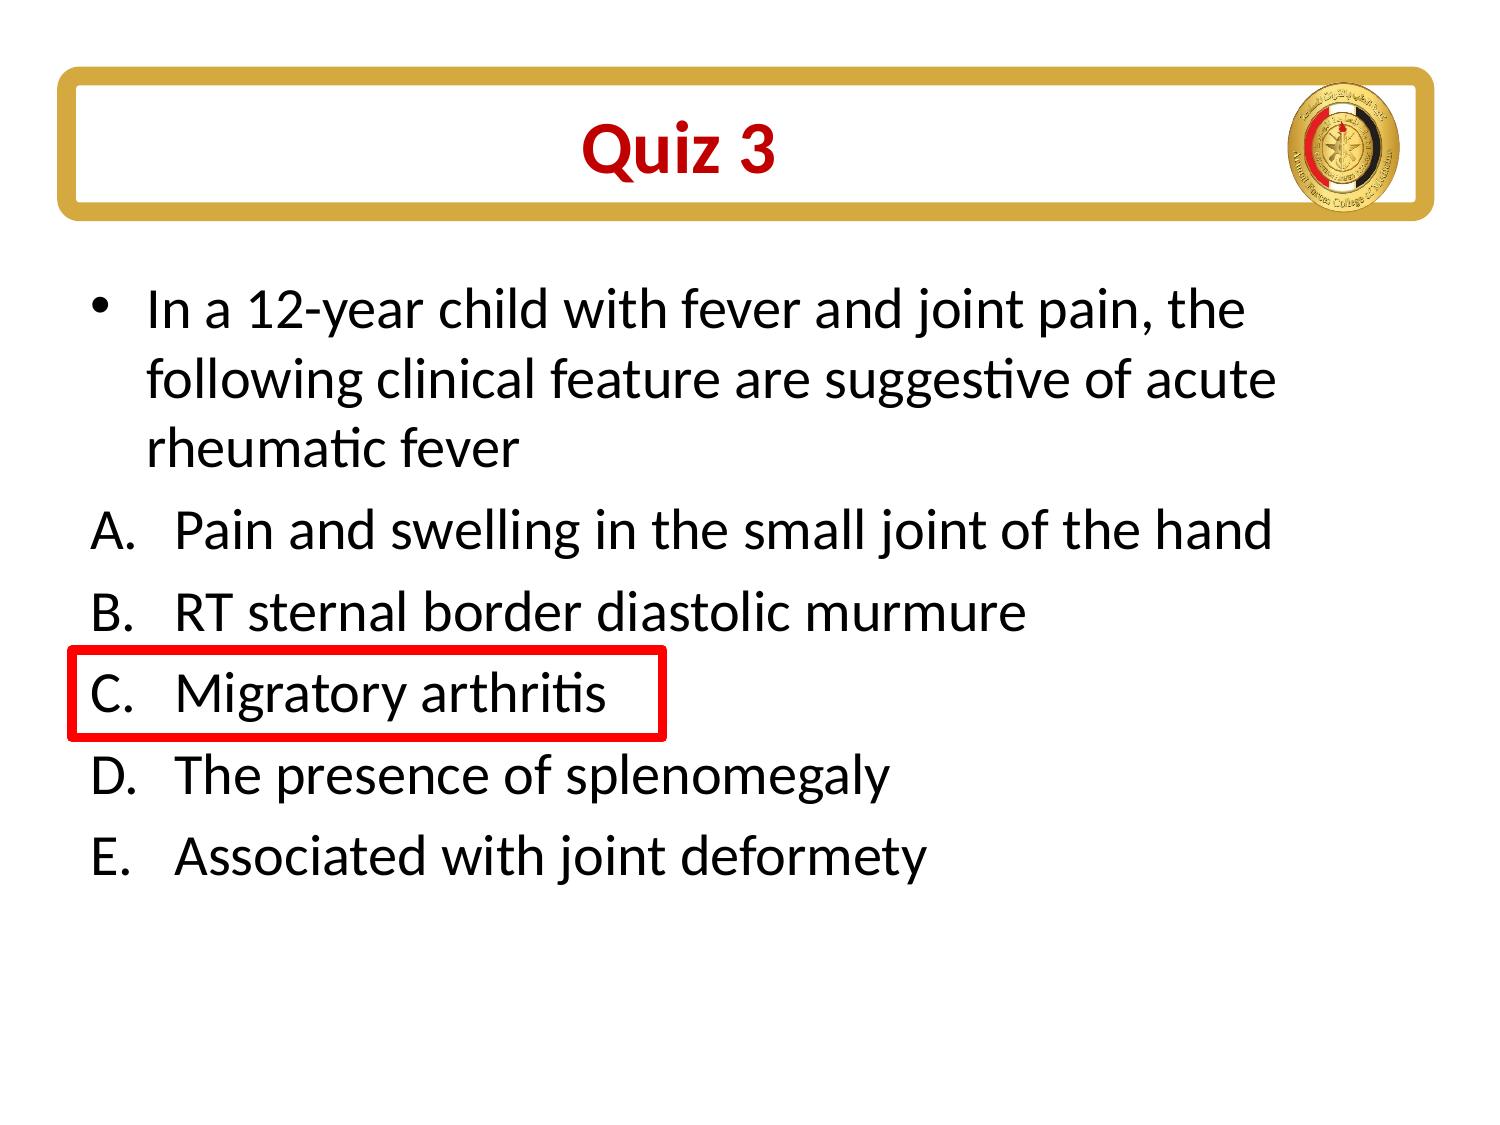

# Quiz 3
In a 12-year child with fever and joint pain, the following clinical feature are suggestive of acute rheumatic fever
Pain and swelling in the small joint of the hand
RT sternal border diastolic murmure
Migratory arthritis
The presence of splenomegaly
Associated with joint deformety